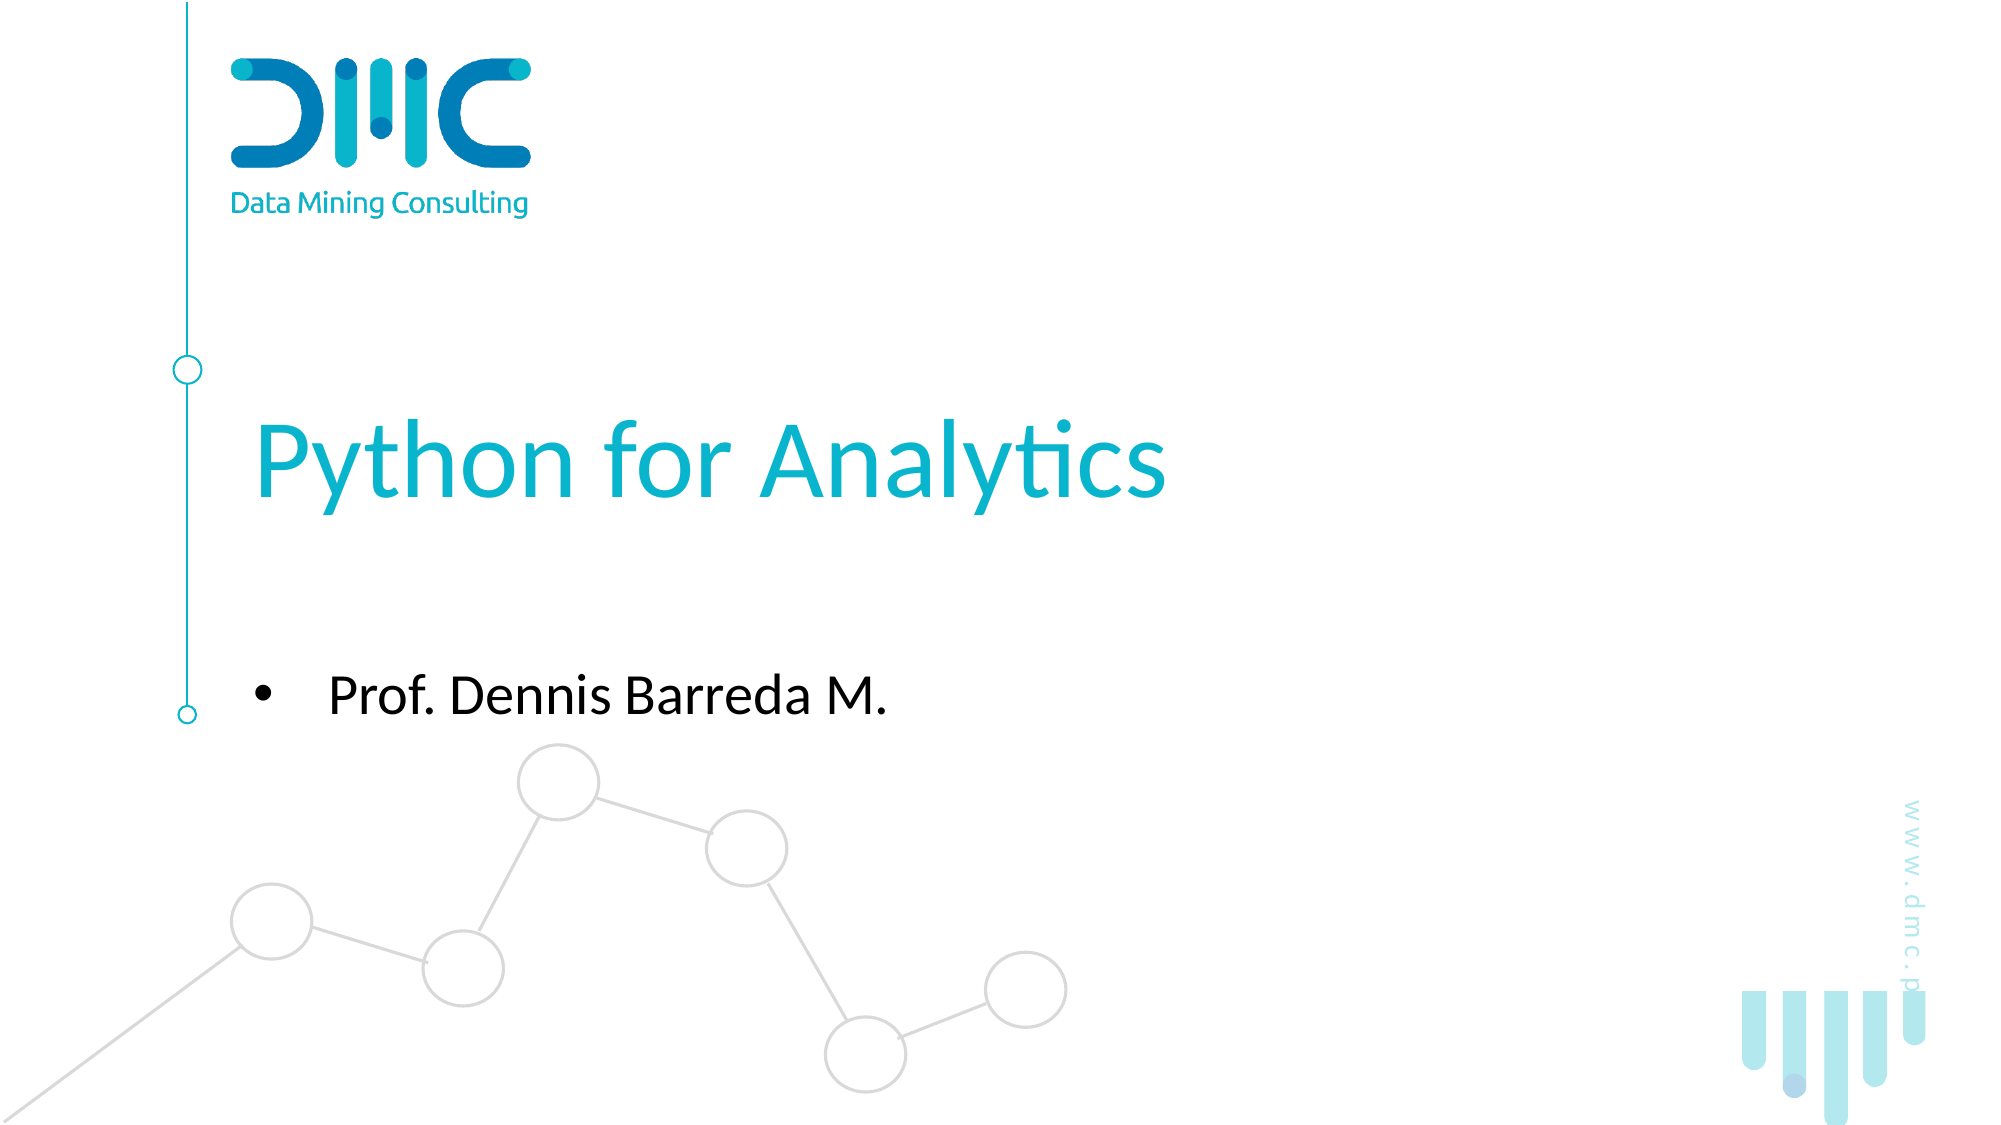

# Python for Analytics
Prof. Dennis Barreda M.